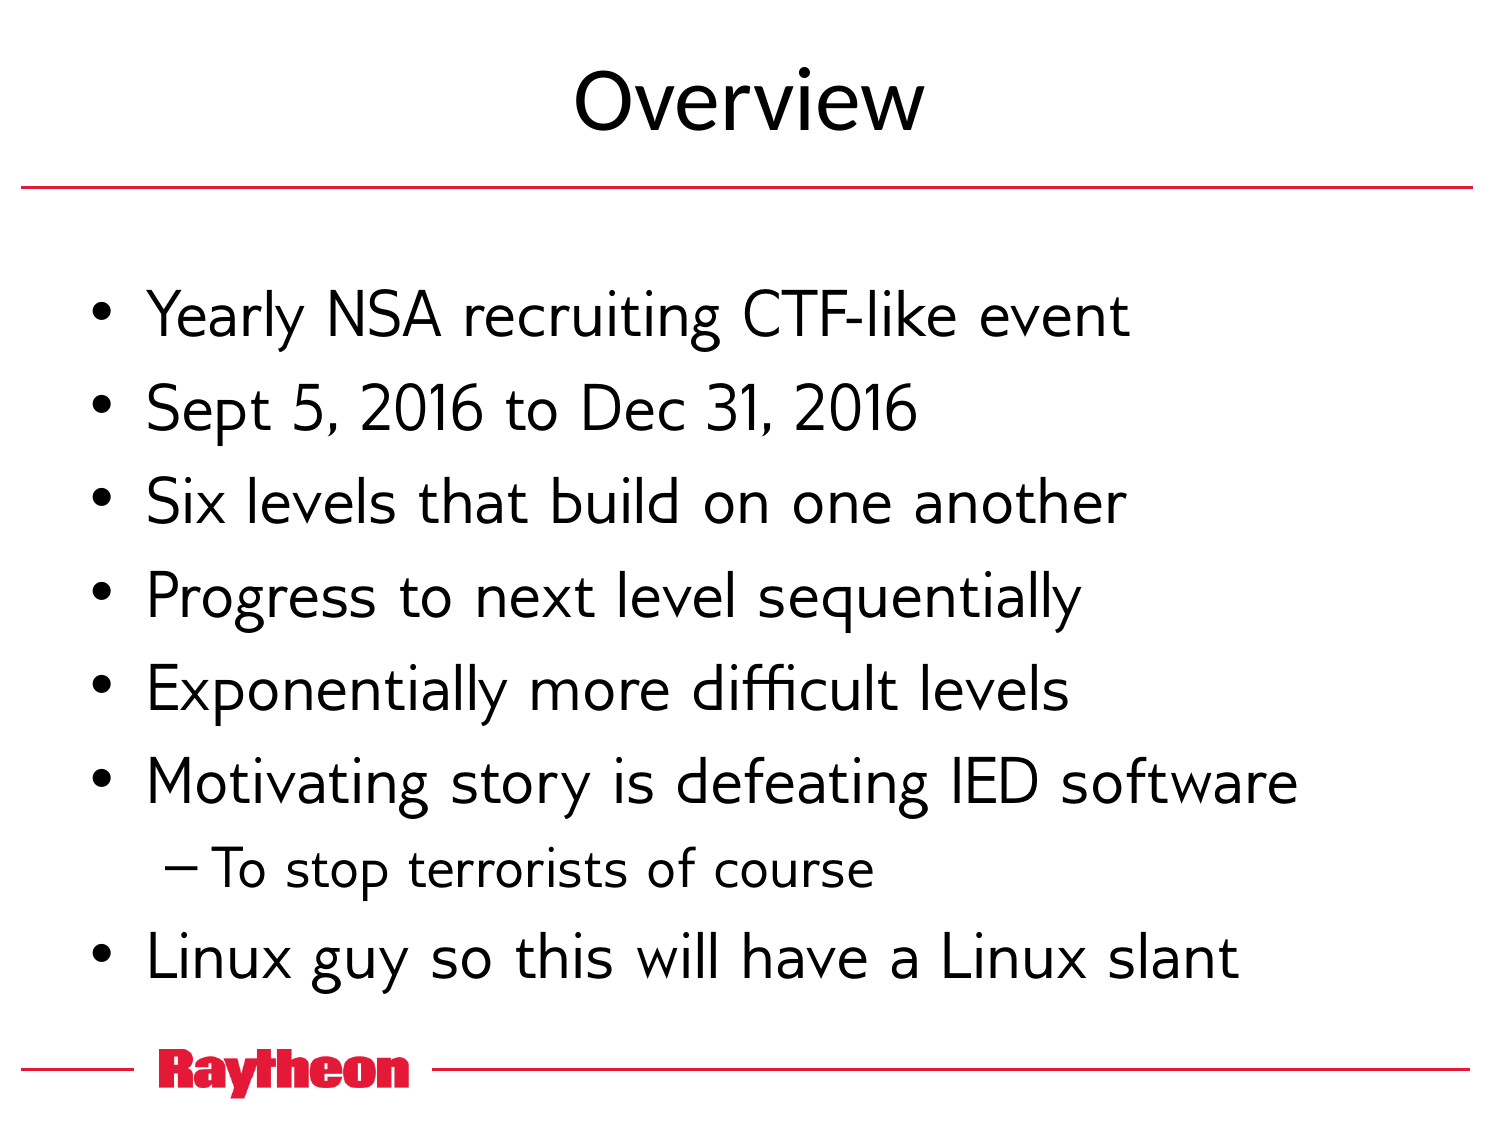

Overview
Yearly NSA recruiting CTF-like event
Sept 5, 2016 to Dec 31, 2016
Six levels that build on one another
Progress to next level sequentially
Exponentially more difficult levels
Motivating story is defeating IED software
To stop terrorists of course
Linux guy so this will have a Linux slant